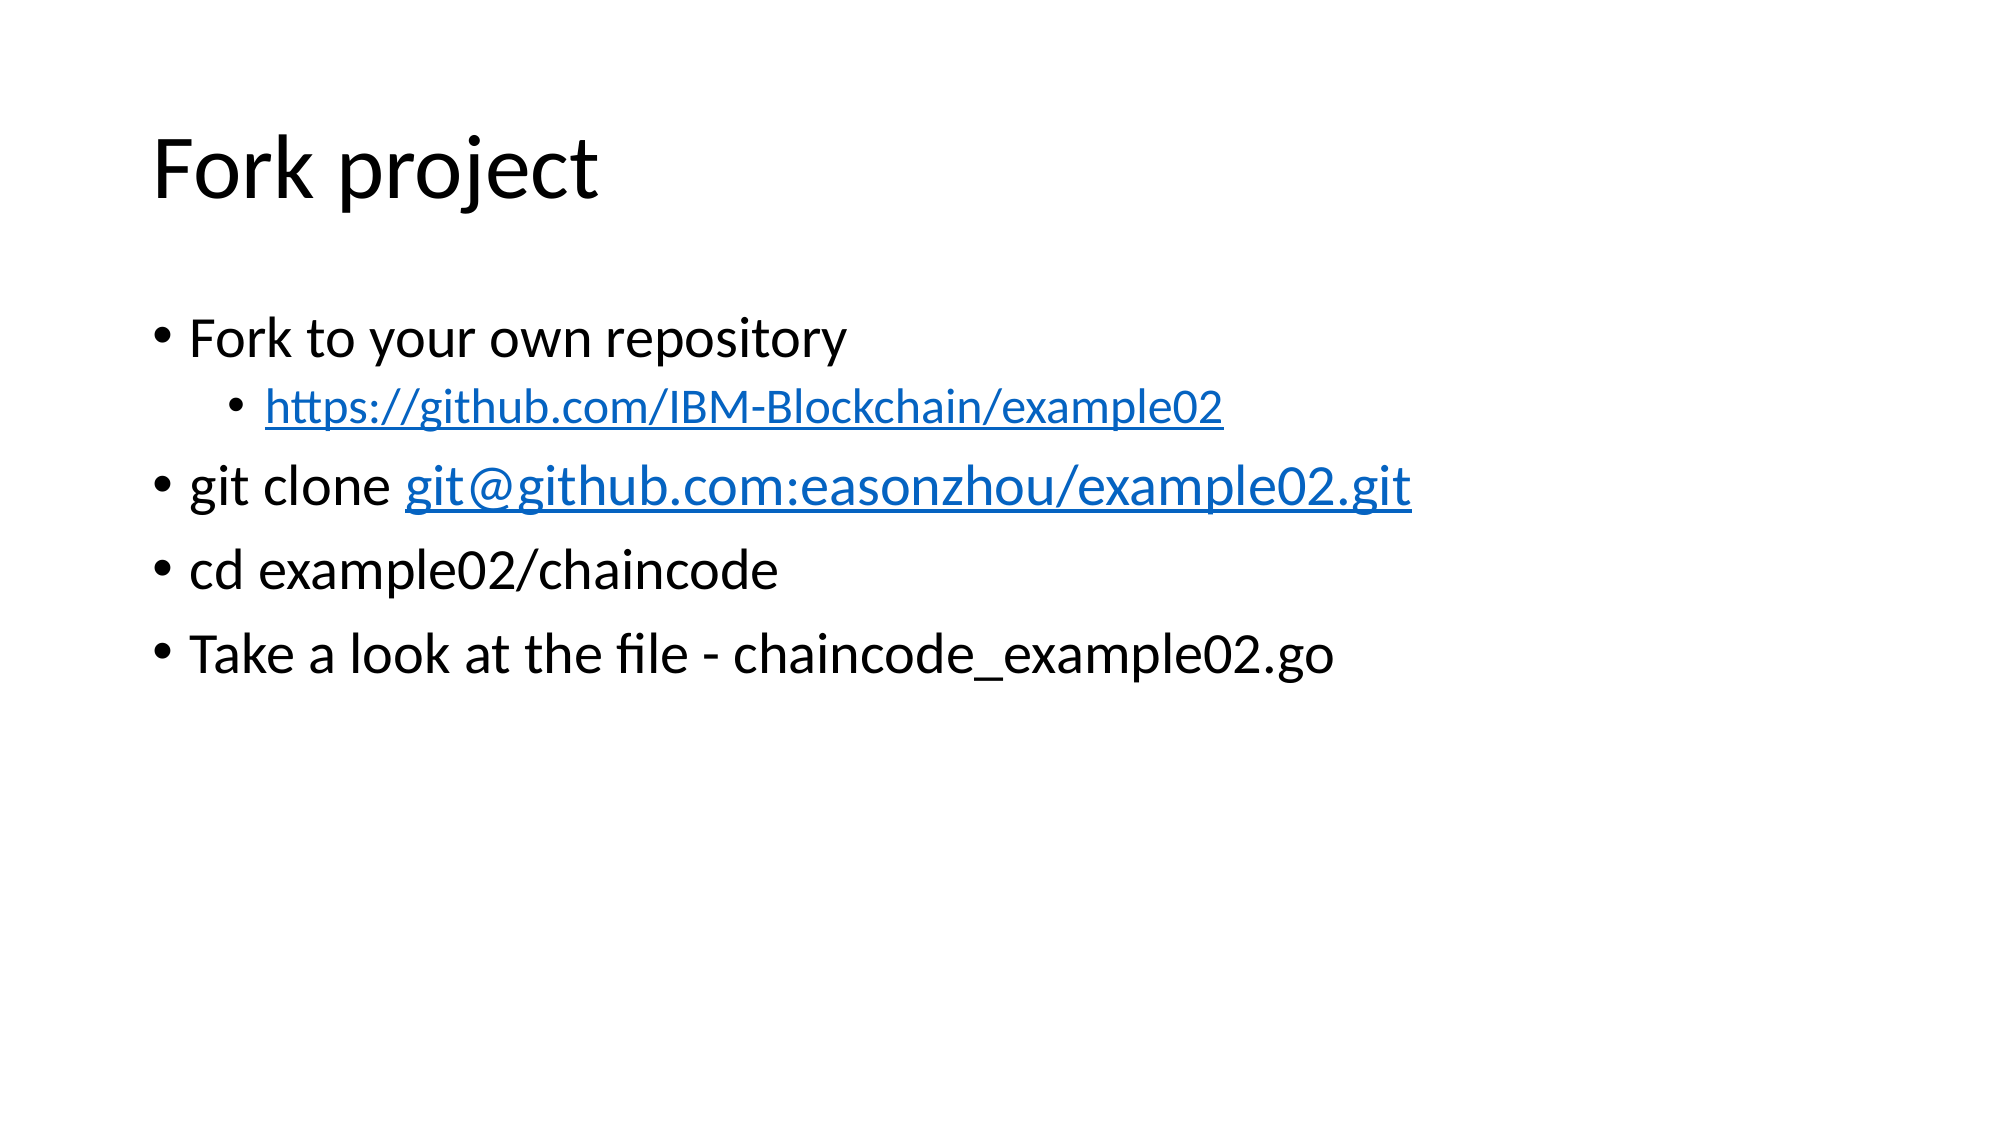

# Fork project
Fork to your own repository
https://github.com/IBM-Blockchain/example02
git clone git@github.com:easonzhou/example02.git
cd example02/chaincode
Take a look at the file - chaincode_example02.go